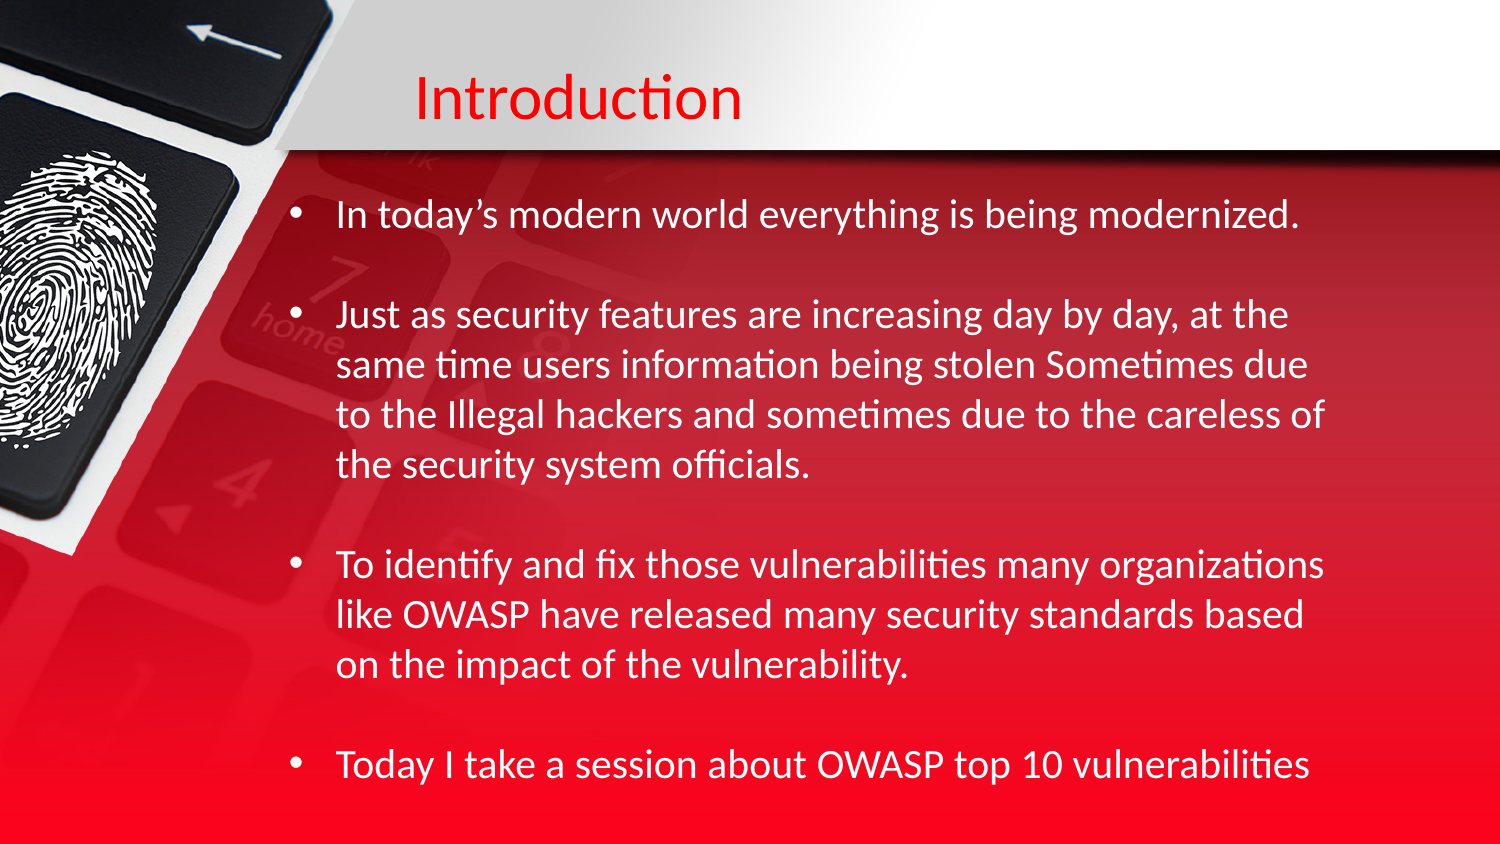

# Introduction
In today’s modern world everything is being modernized.

Just as security features are increasing day by day, at the same time users information being stolen Sometimes due to the Illegal hackers and sometimes due to the careless of the security system officials.

To identify and fix those vulnerabilities many organizations like OWASP have released many security standards based on the impact of the vulnerability.

Today I take a session about OWASP top 10 vulnerabilities